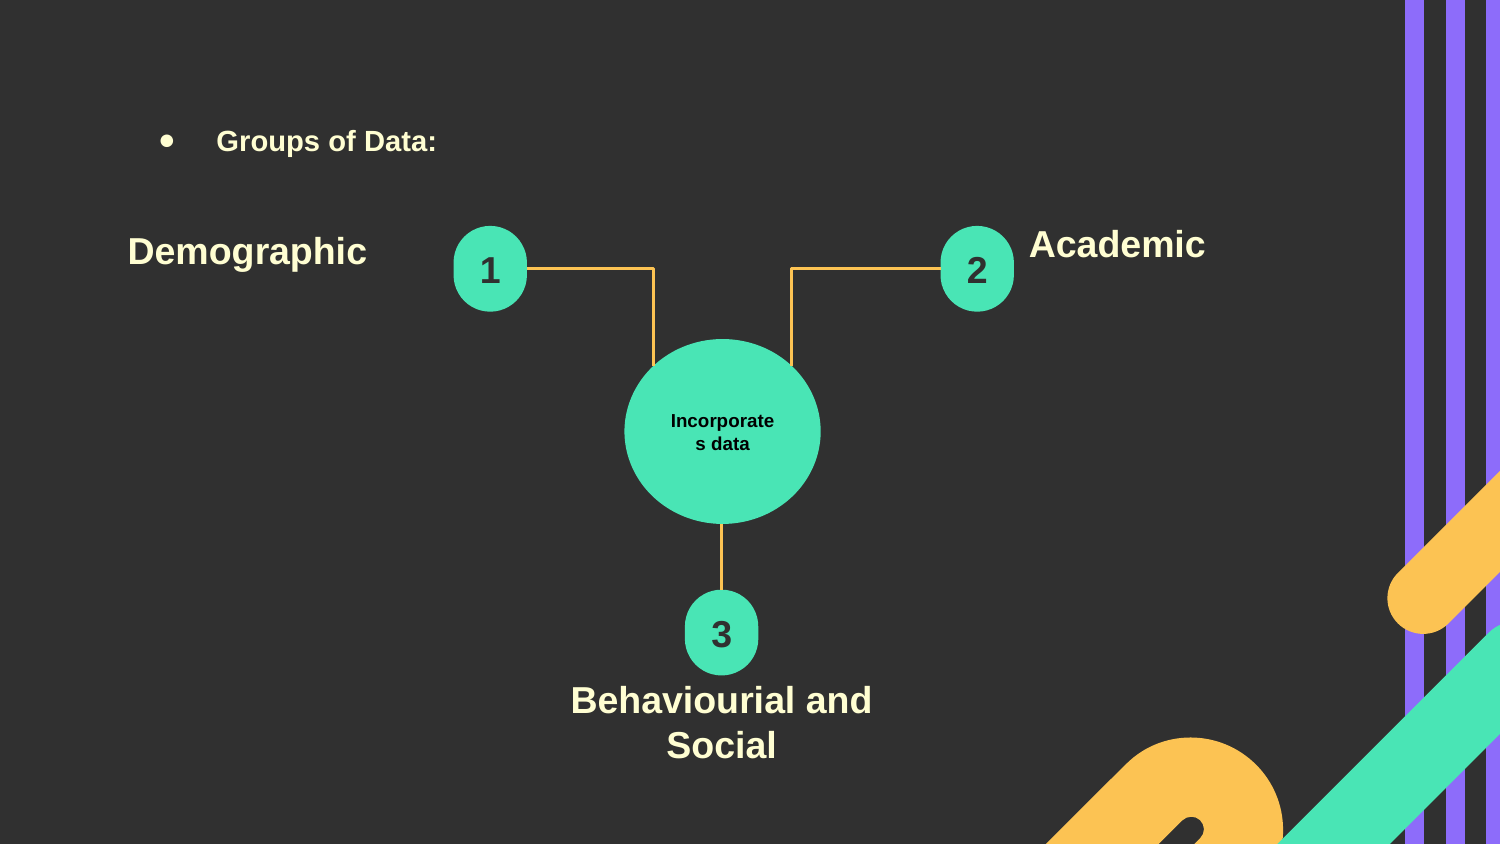

Groups of Data:

1
Demographic
2
Academic
Incorporates data
3
Behaviourial and Social